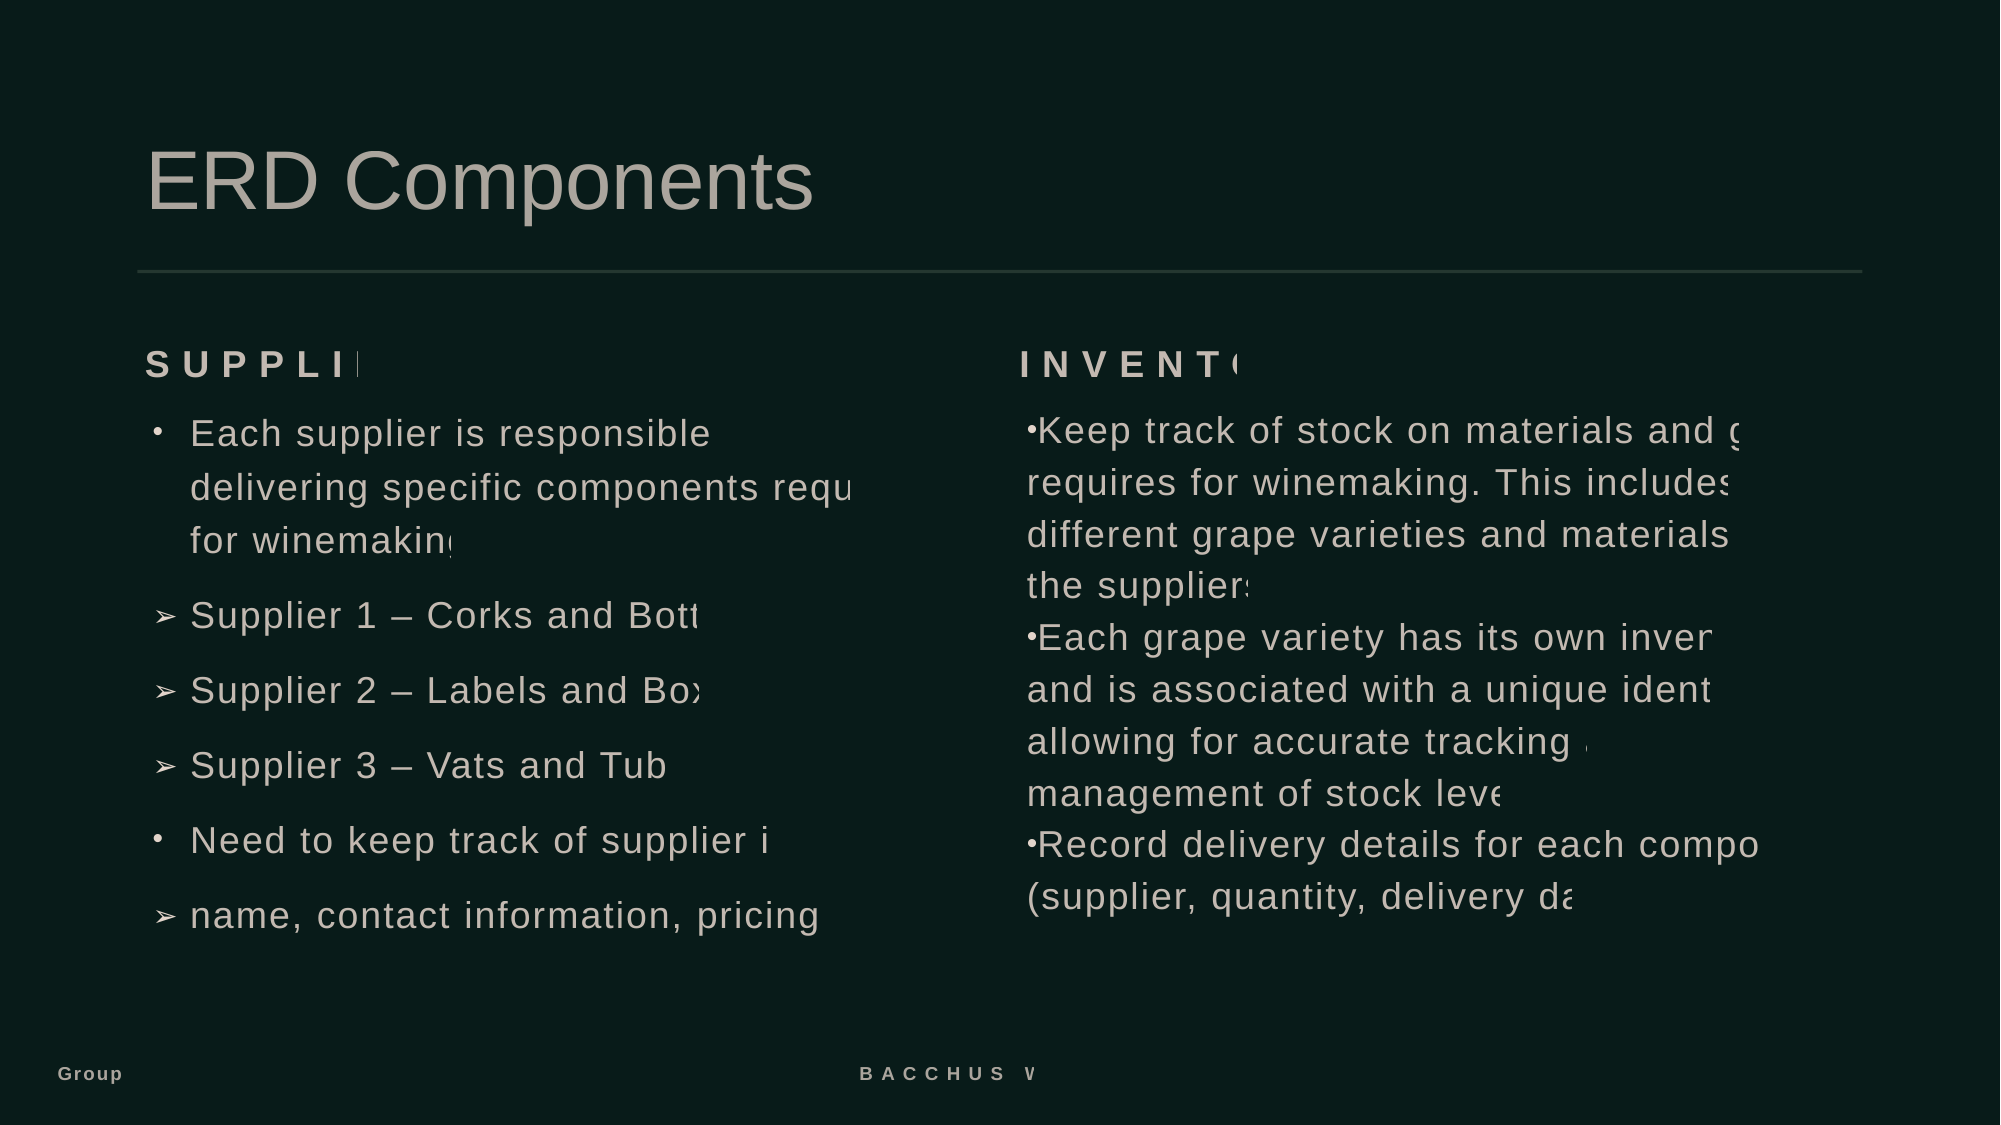

# ERD Components
Suppliers
Inventory
Each supplier is responsible for delivering specific components required for winemaking.
Supplier 1 – Corks and Bottles
Supplier 2 – Labels and Boxes
Supplier 3 – Vats and Tubing
Need to keep track of supplier info:
name, contact information, pricing, etc
Keep track of stock on materials and good requires for winemaking. This includes the different grape varieties and materials from the suppliers.
Each grape variety has its own inventory and is associated with a unique identifier, allowing for accurate tracking and management of stock levels.
Record delivery details for each component (supplier, quantity, delivery date).
8
Group 2
Bacchus Winery